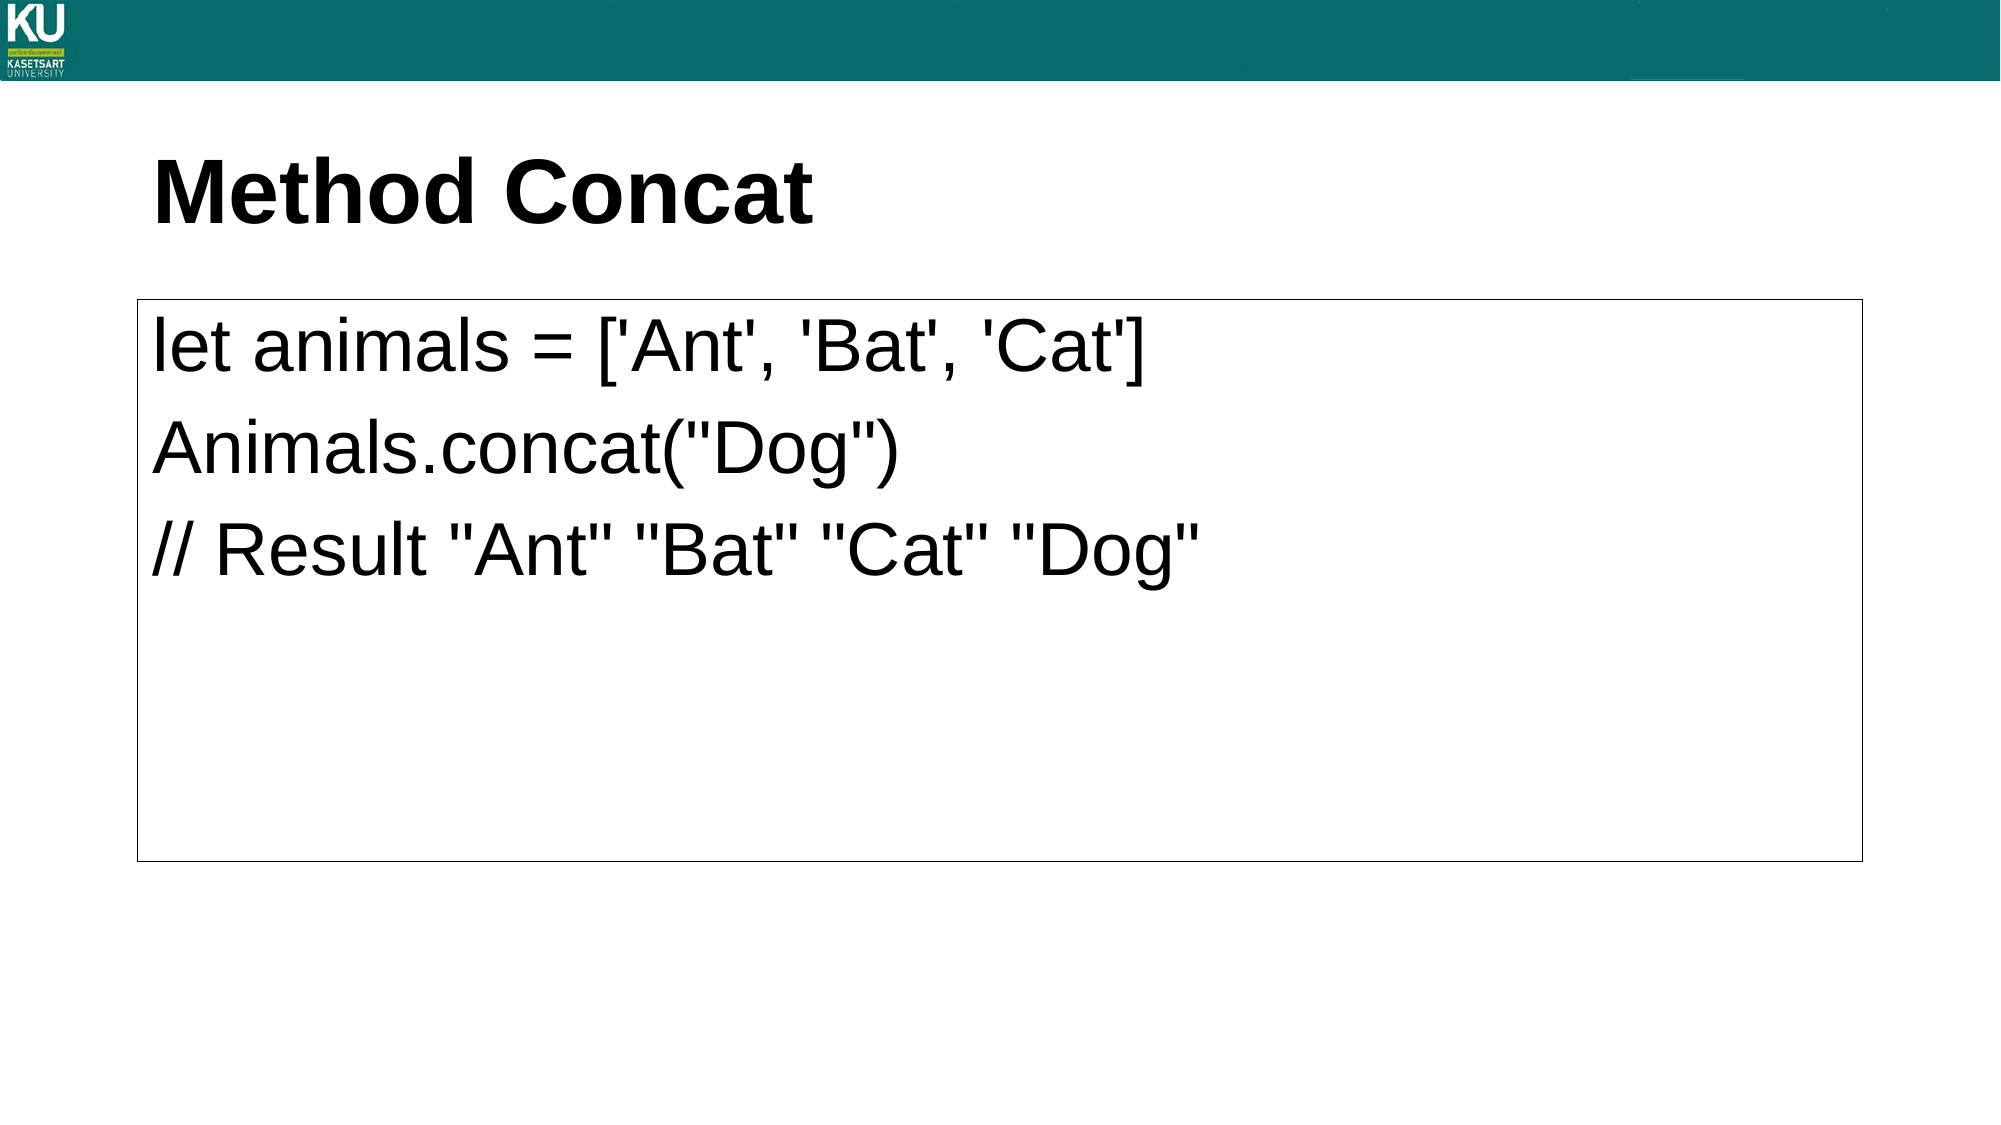

# Method Concat
let animals = ['Ant', 'Bat', 'Cat']
Animals.concat("Dog")
// Result "Ant" "Bat" "Cat" "Dog"